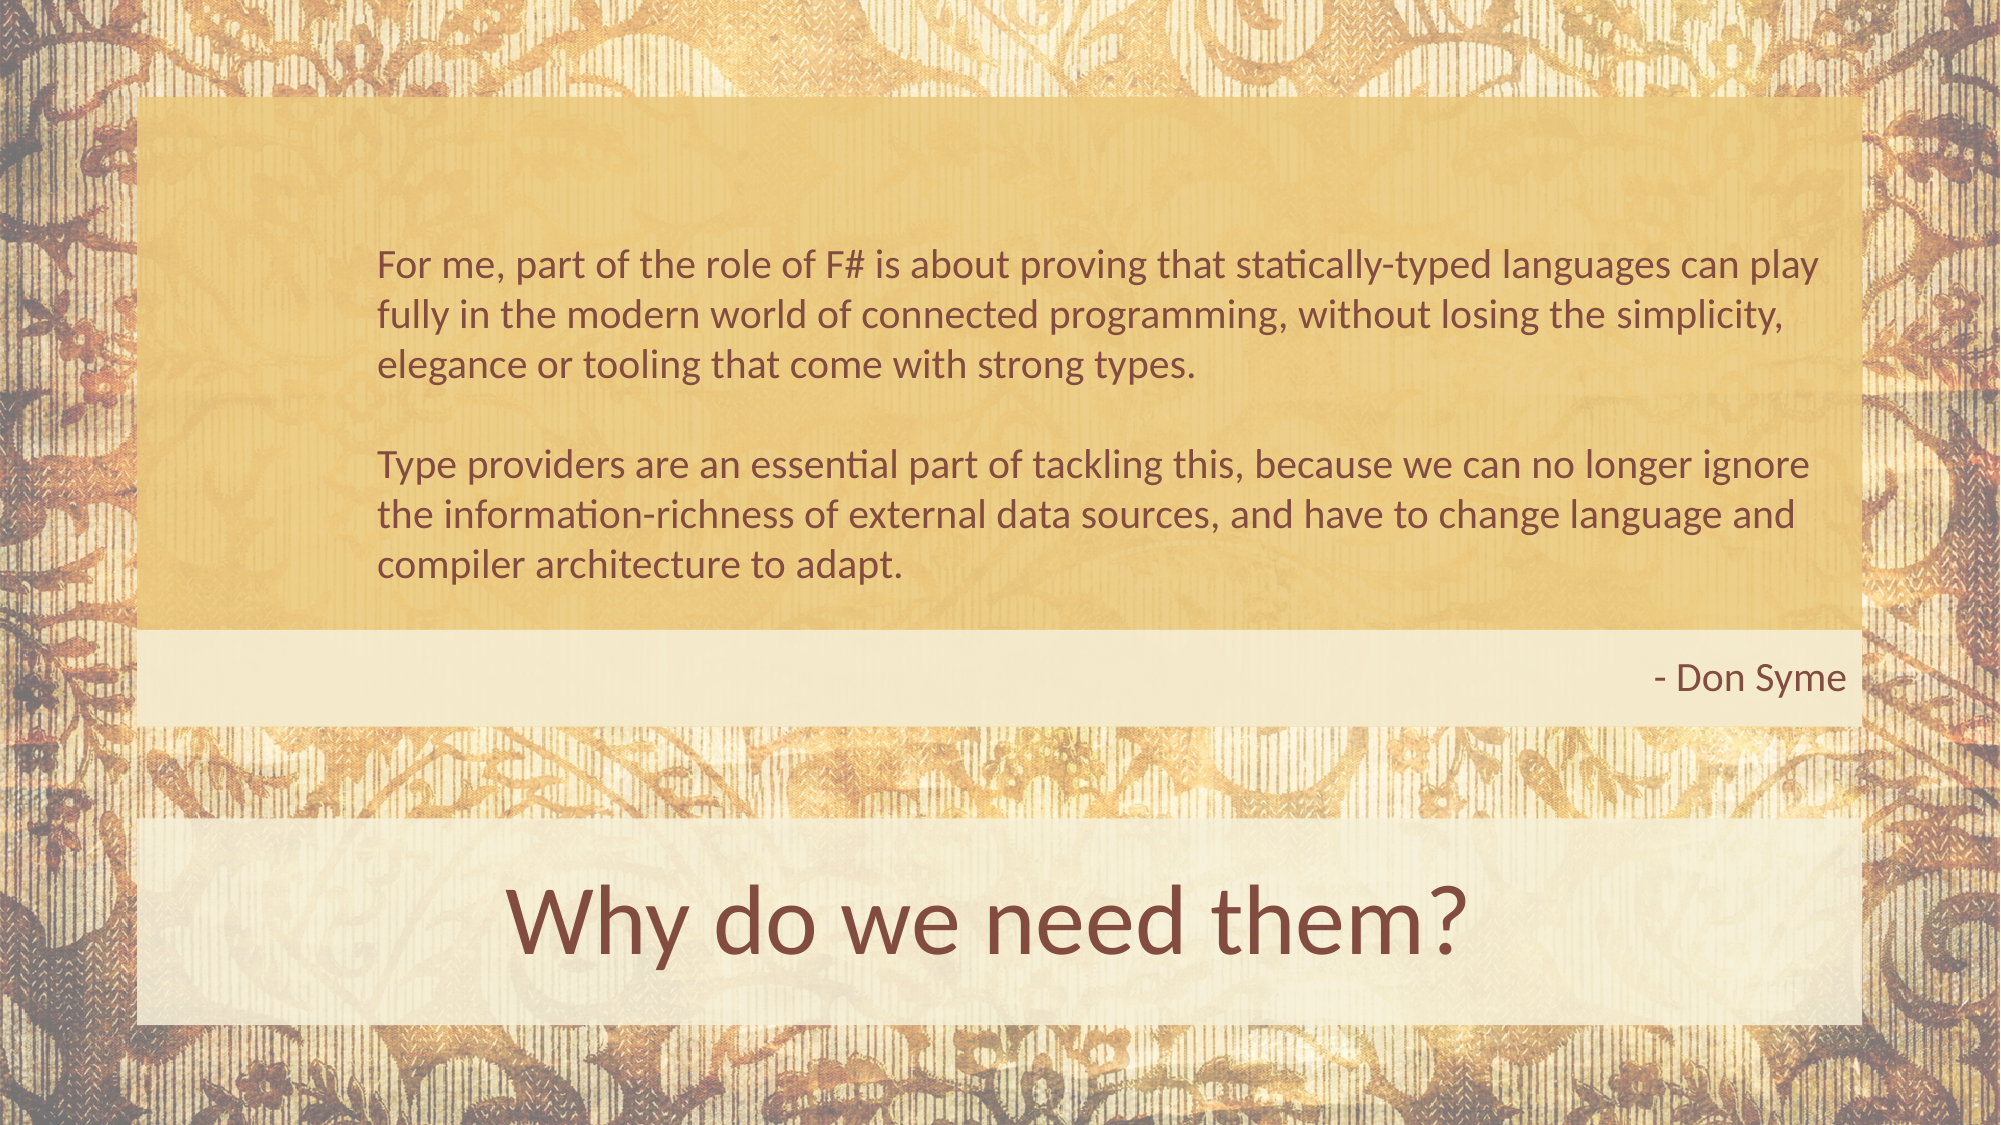

For me, part of the role of F# is about proving that statically-typed languages can play fully in the modern world of connected programming, without losing the simplicity, elegance or tooling that come with strong types.
Type providers are an essential part of tackling this, because we can no longer ignore the information-richness of external data sources, and have to change language and compiler architecture to adapt.
- Don Syme

Why do we need them?